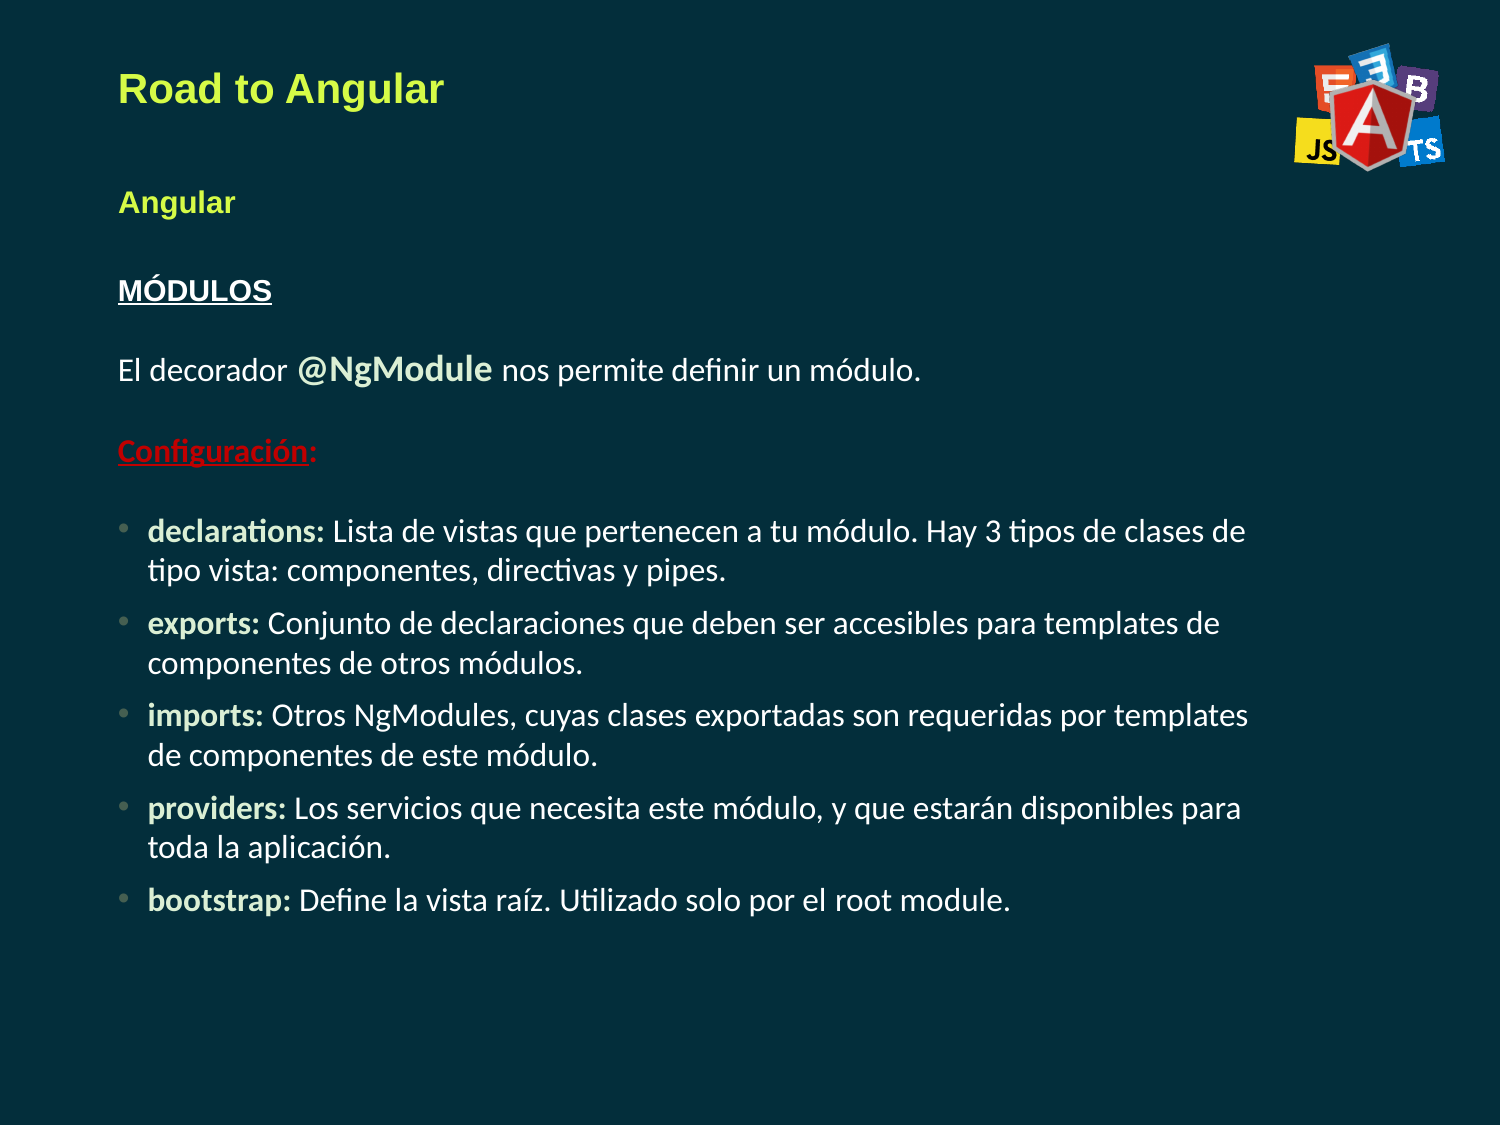

# Road to Angular
Angular
MÓDULOS

El decorador @NgModule nos permite definir un módulo.

Configuración:

declarations: Lista de vistas que pertenecen a tu módulo. Hay 3 tipos de clases de tipo vista: componentes, directivas y pipes.
exports: Conjunto de declaraciones que deben ser accesibles para templates de componentes de otros módulos.
imports: Otros NgModules, cuyas clases exportadas son requeridas por templates de componentes de este módulo.
providers: Los servicios que necesita este módulo, y que estarán disponibles para toda la aplicación.
bootstrap: Define la vista raíz. Utilizado solo por el root module.